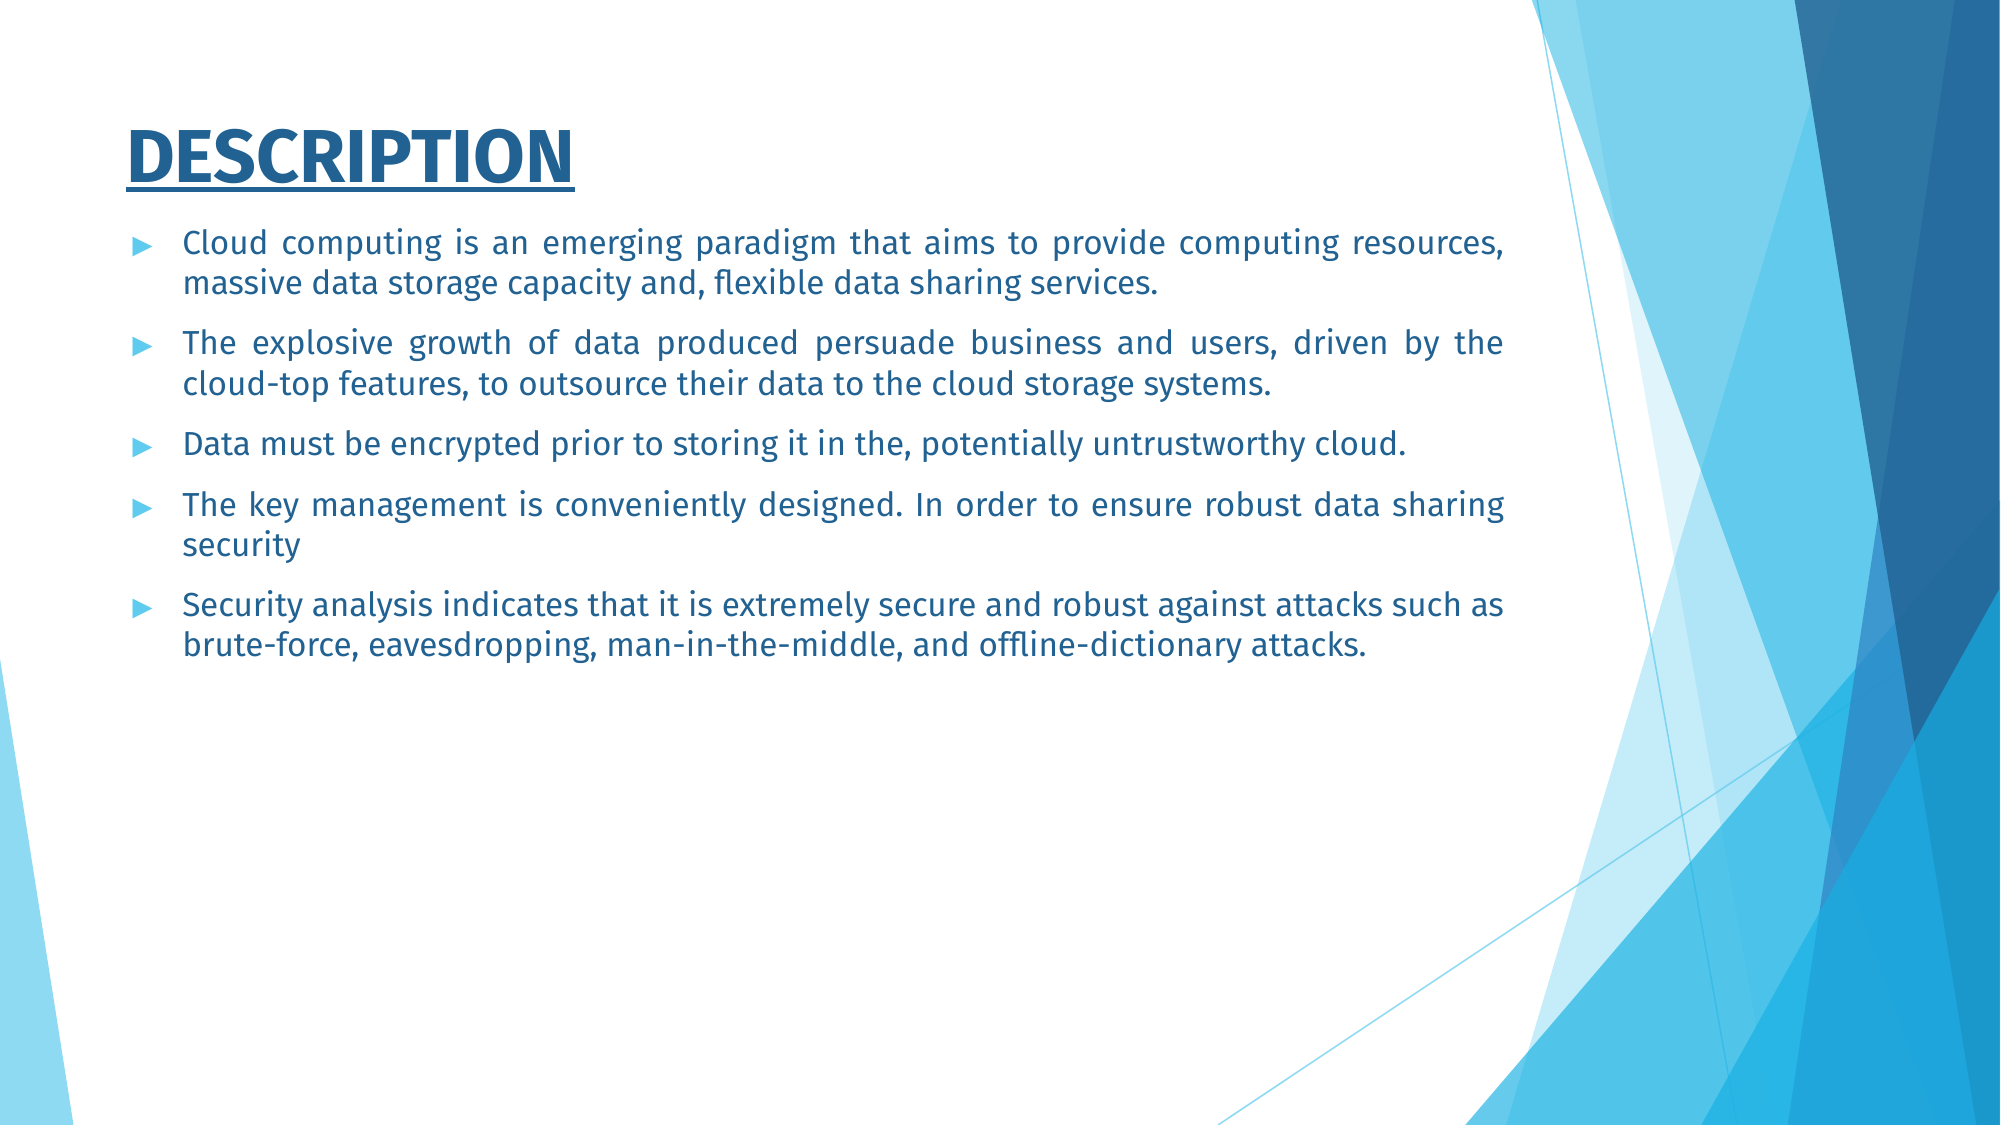

# DESCRIPTION
Cloud computing is an emerging paradigm that aims to provide computing resources, massive data storage capacity and, flexible data sharing services.
The explosive growth of data produced persuade business and users, driven by the cloud-top features, to outsource their data to the cloud storage systems.
Data must be encrypted prior to storing it in the, potentially untrustworthy cloud.
The key management is conveniently designed. In order to ensure robust data sharing security
Security analysis indicates that it is extremely secure and robust against attacks such as brute-force, eavesdropping, man-in-the-middle, and offline-dictionary attacks.